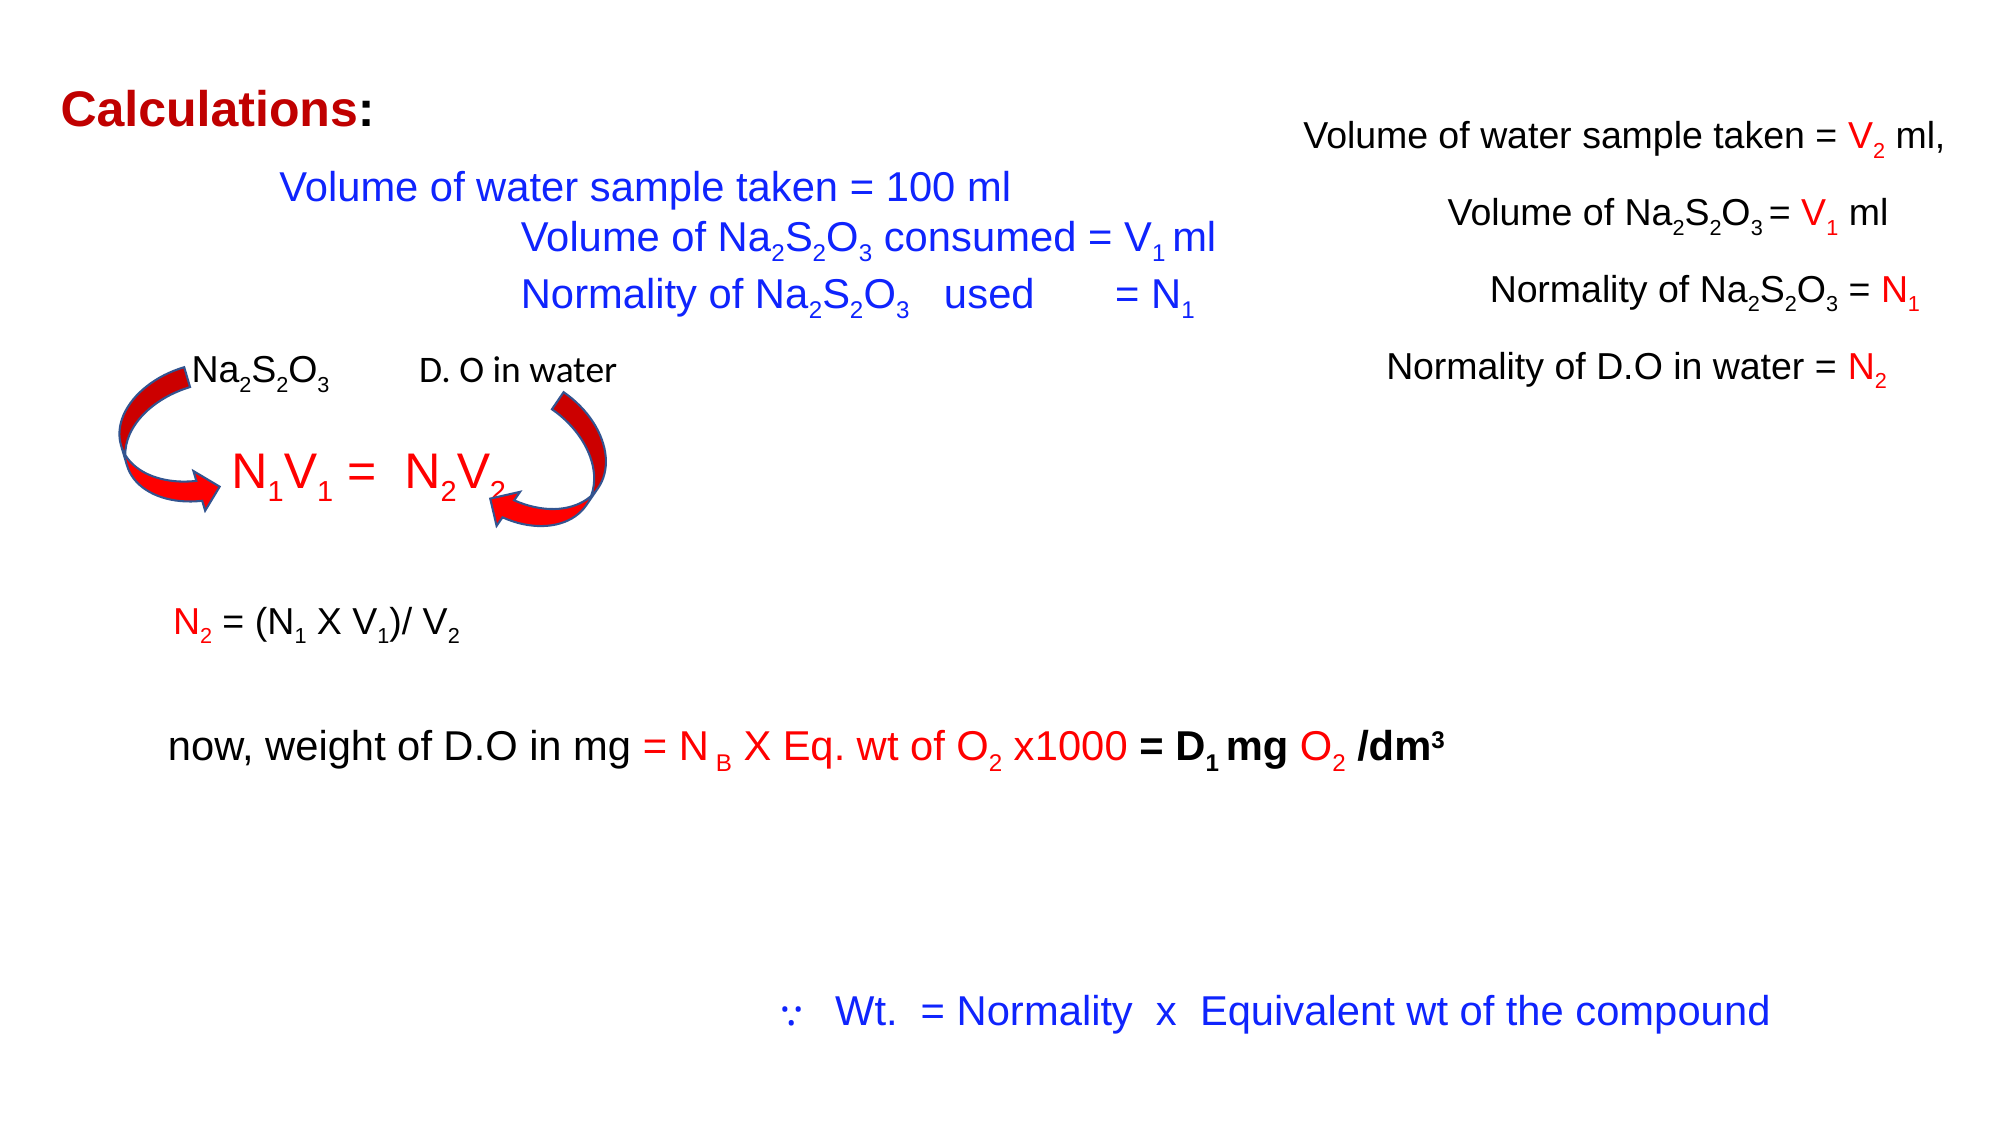

Calculations:
                             Volume of water sample taken = V2 ml,
                                           Volume of Na2S2O3 = V1 ml
                                               Normality of Na2S2O3 = N1
                              Normality of D.O in water = N2
Volume of water sample taken = 100 ml
                     Volume of Na2S2O3 consumed = V1 ml
                     Normality of Na2S2O3   used       = N1
Na2S2O3
D. O in water

N1V1 =  N2V2
N2 = (N1 X V1)/ V2
now, weight of D.O in mg = N B X Eq. wt of O2 x1000 = D1 mg O2 /dm3
⸪   Wt.  = Normality  x  Equivalent wt of the compound